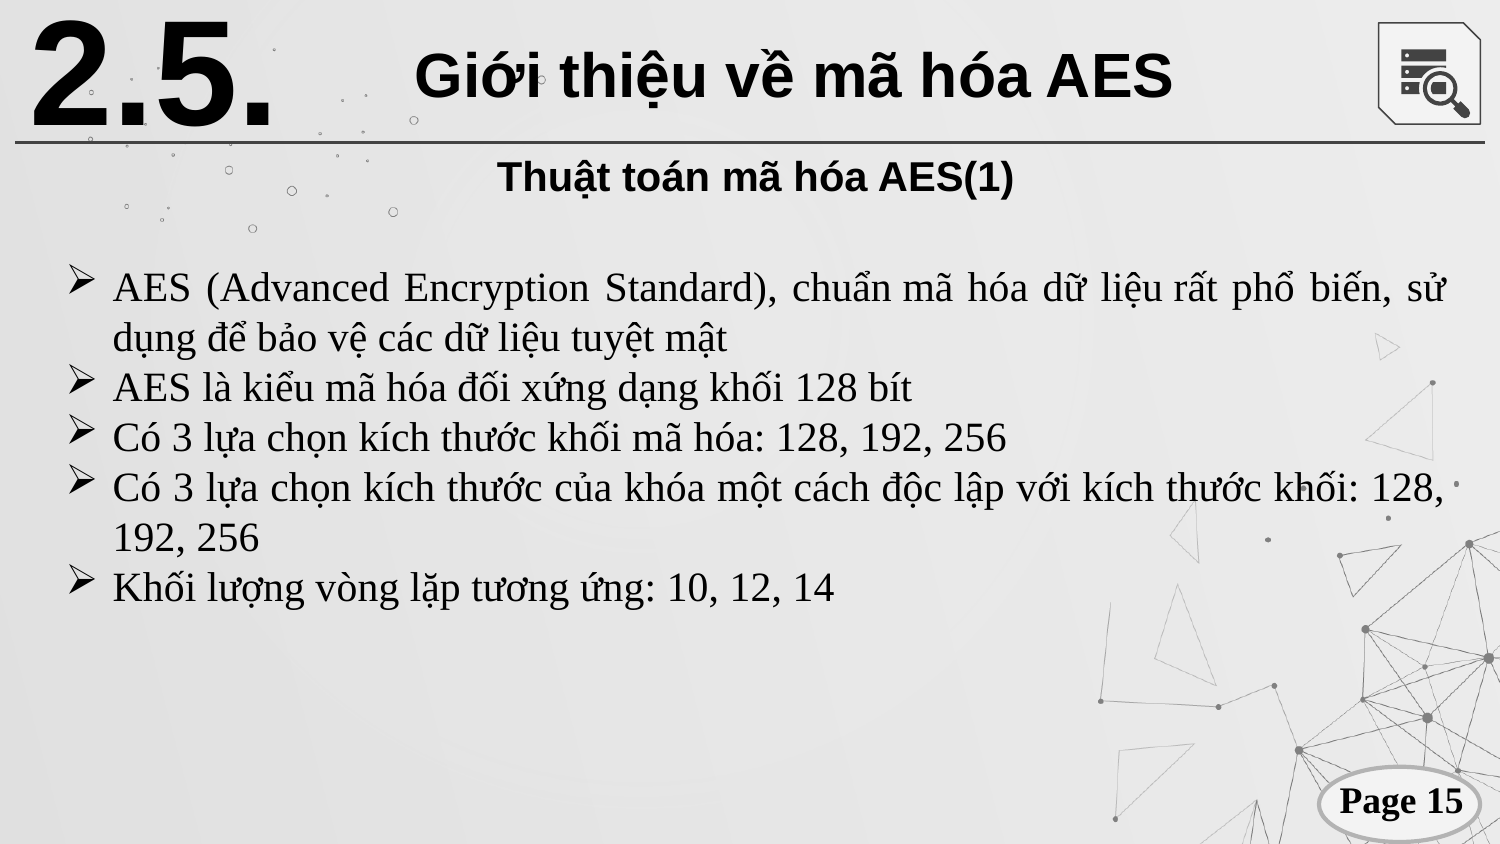

2.5.

Giới thiệu về mã hóa AES

Thuật toán mã hóa AES(1)
AES (Advanced Encryption Standard), chuẩn mã hóa dữ liệu rất phổ biến, sử dụng để bảo vệ các dữ liệu tuyệt mật
AES là kiểu mã hóa đối xứng dạng khối 128 bít
Có 3 lựa chọn kích thước khối mã hóa: 128, 192, 256
Có 3 lựa chọn kích thước của khóa một cách độc lập với kích thước khối: 128, 192, 256
Khối lượng vòng lặp tương ứng: 10, 12, 14

Page 15